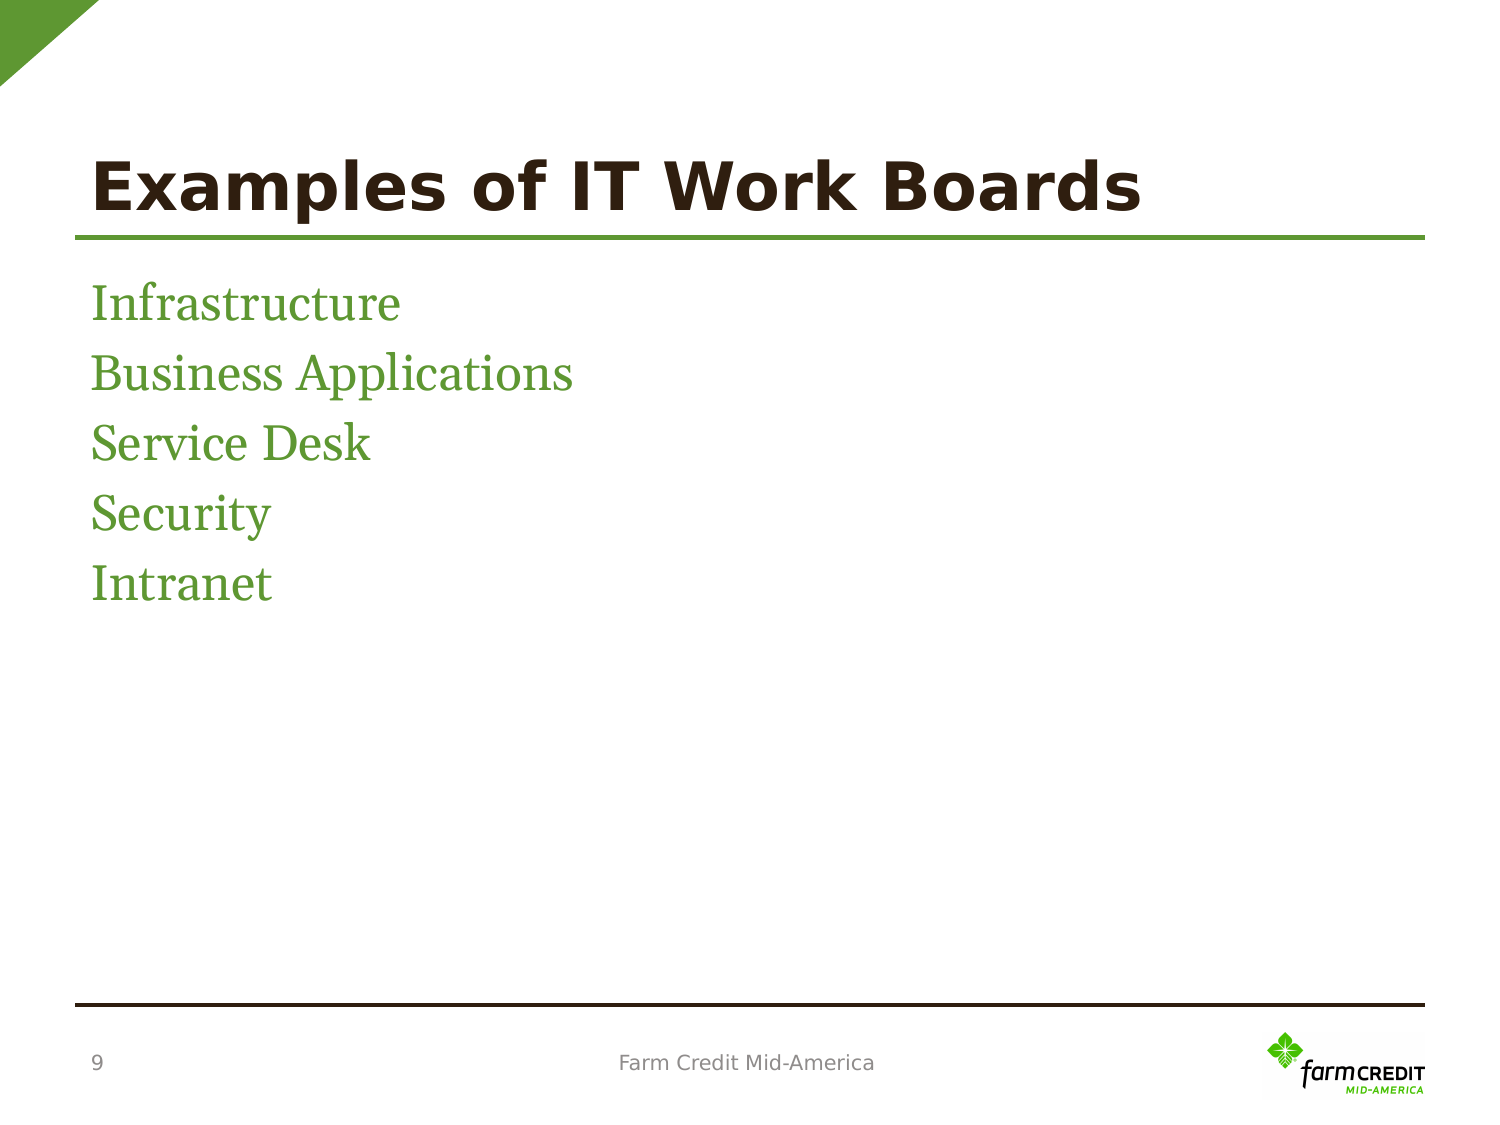

# Examples of IT Work Boards
Infrastructure
Business Applications
Service Desk
Security
Intranet
Farm Credit Mid-America
9